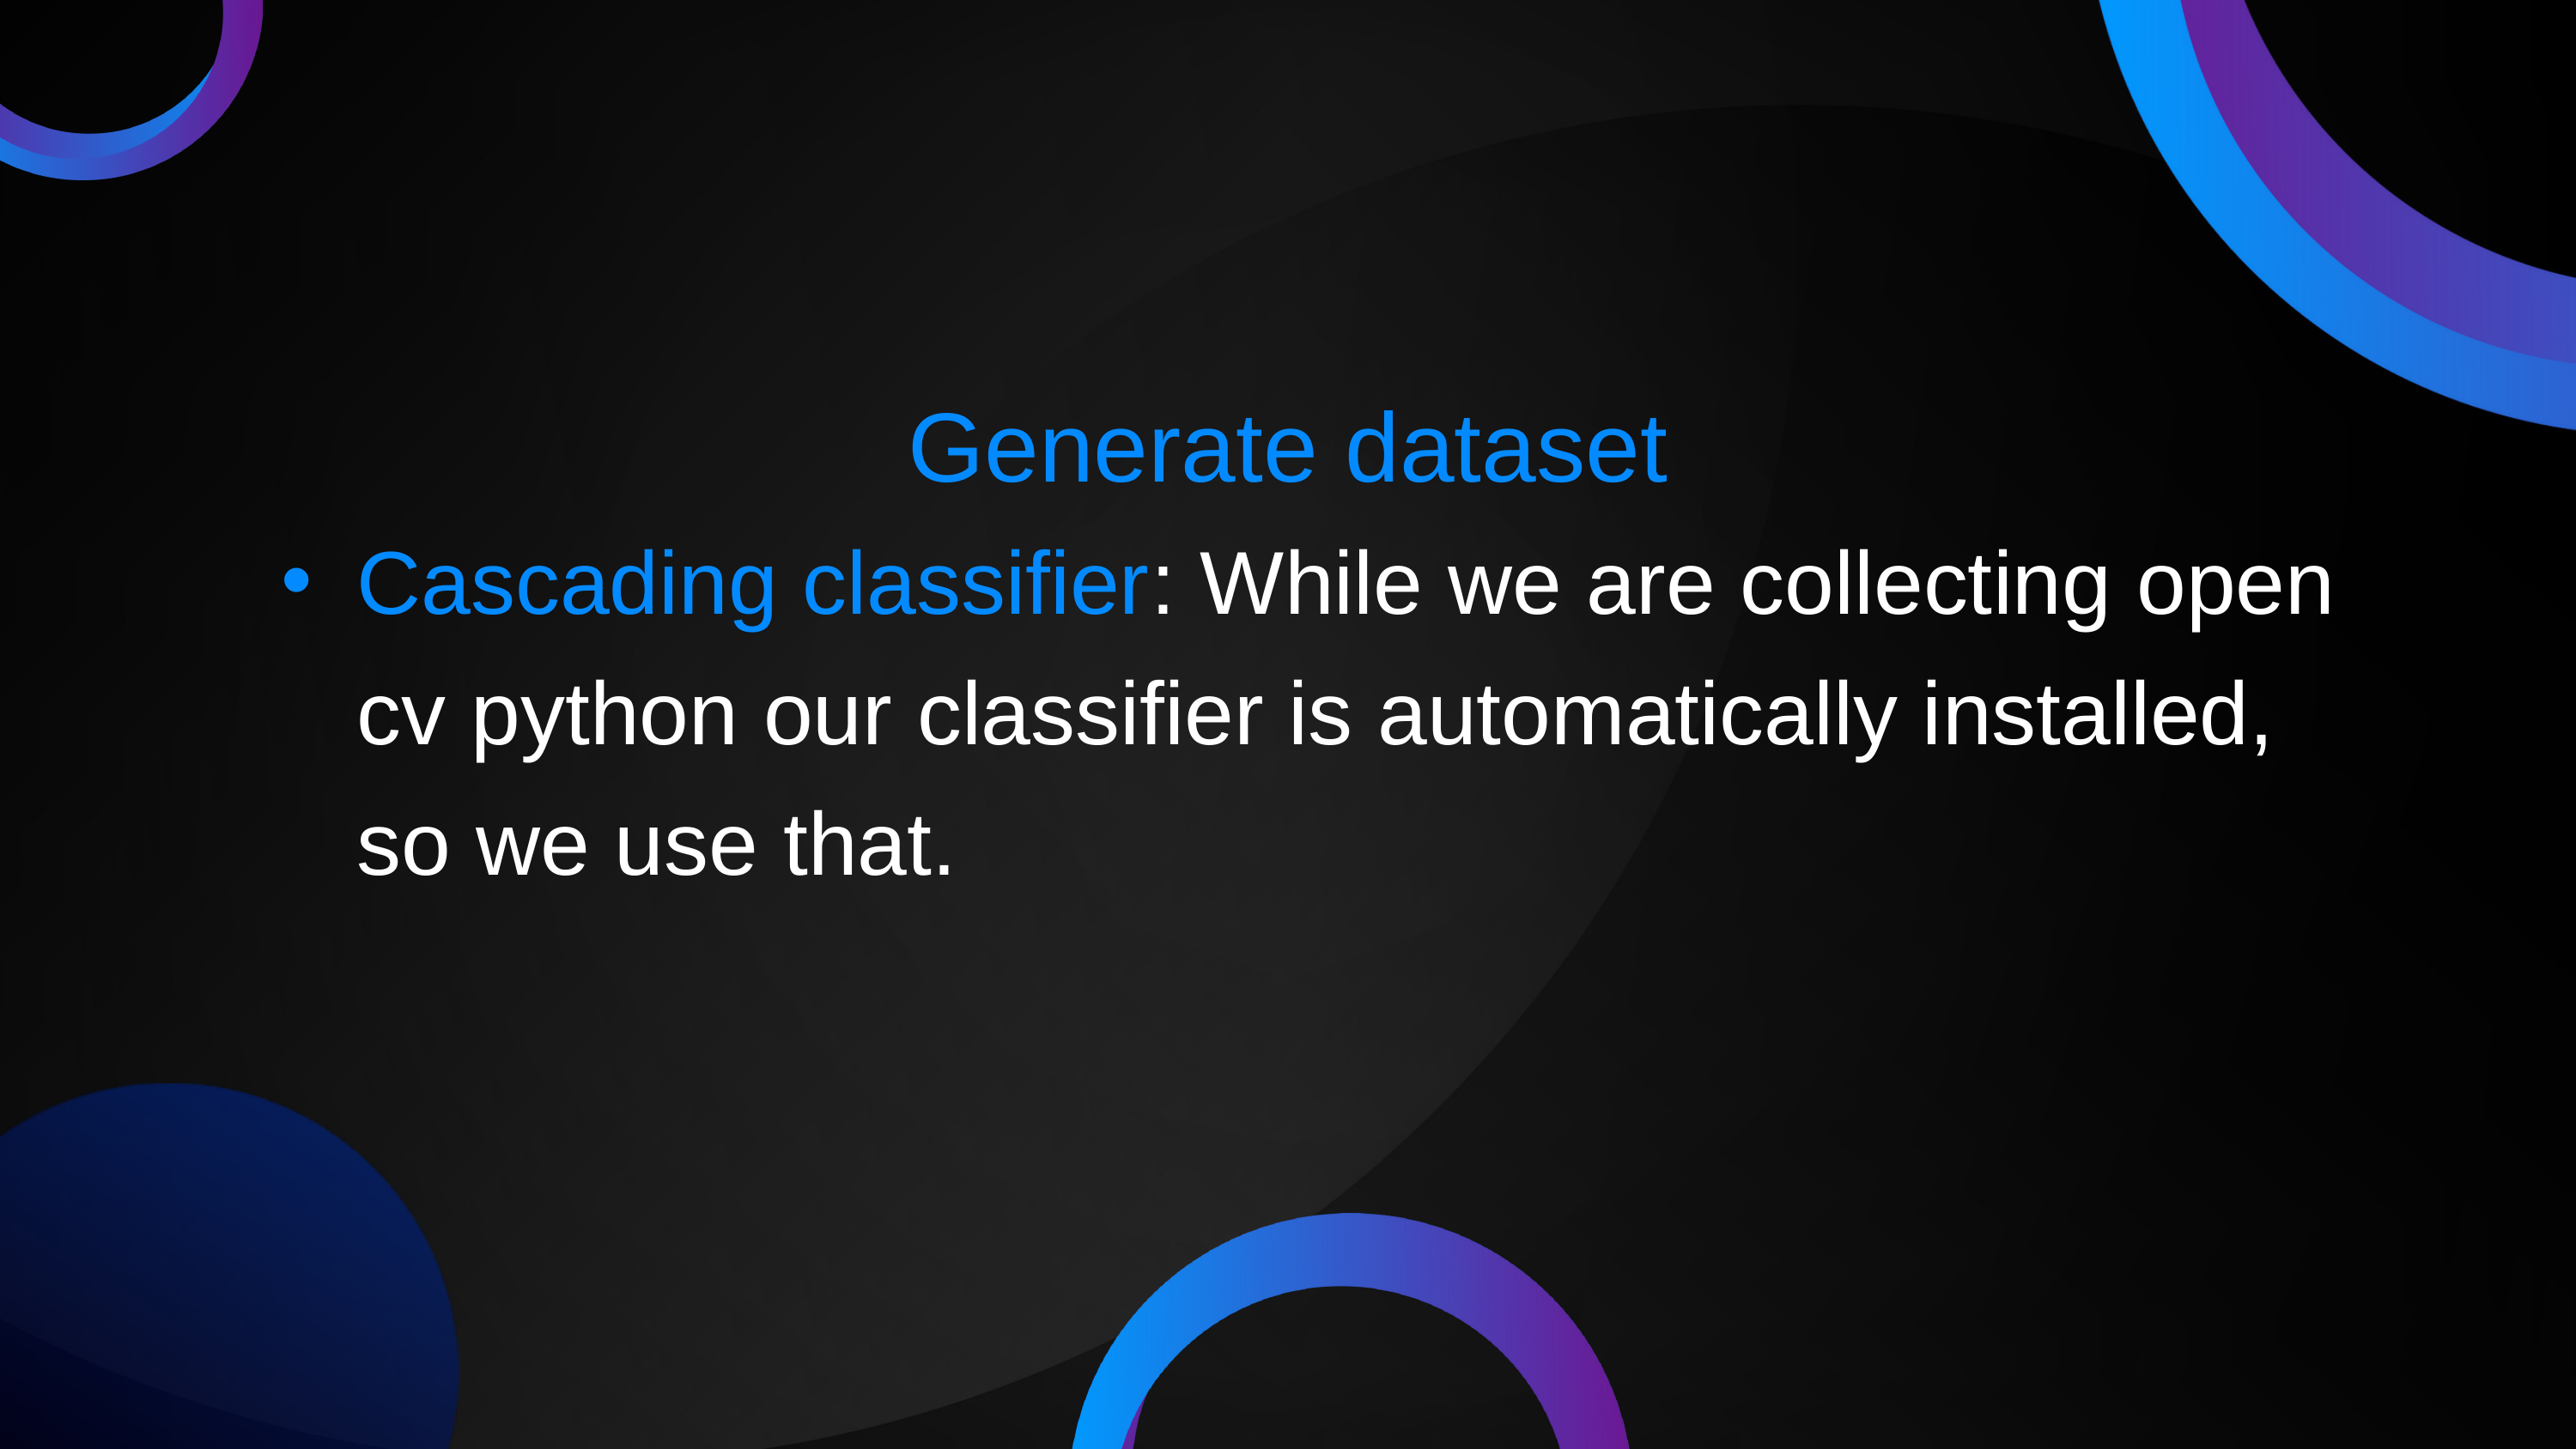

Generate dataset
Cascading classifier: While we are collecting open cv python our classifier is automatically installed, so we use that.